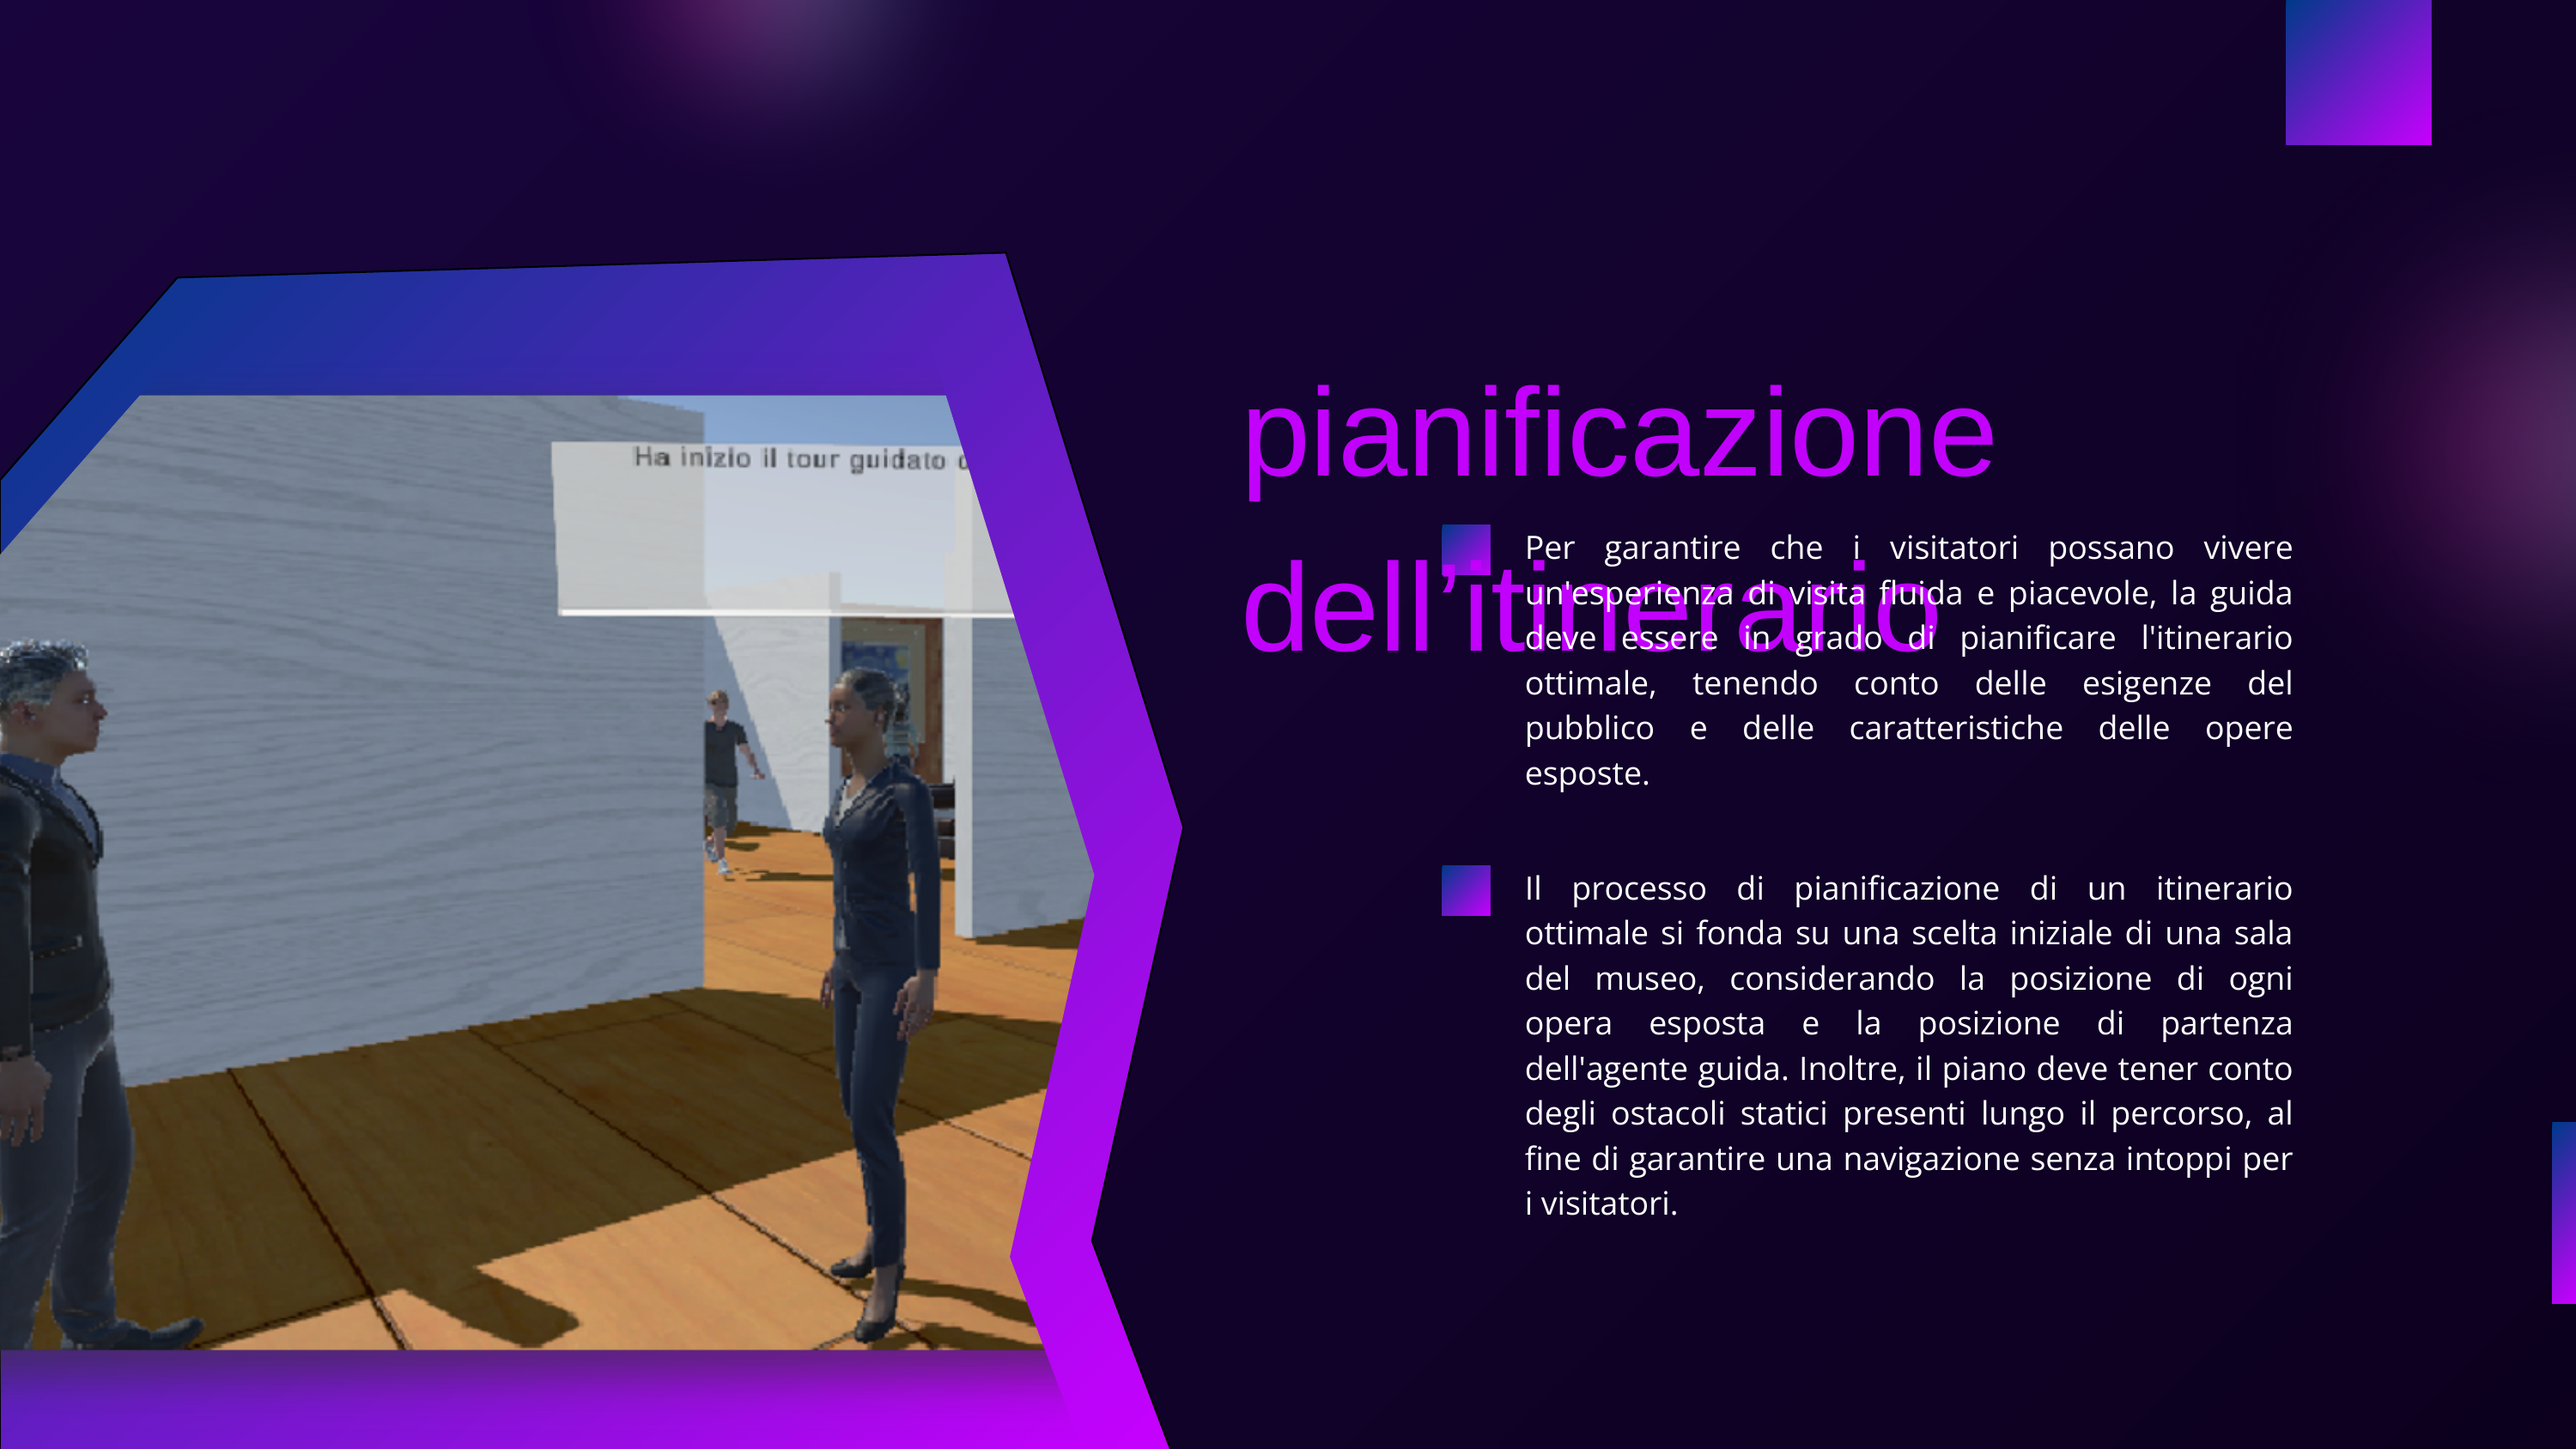

pianificazione dell’itinerario

Per garantire che i visitatori possano vivere un'esperienza di visita fluida e piacevole, la guida deve essere in grado di pianificare l'itinerario ottimale, tenendo conto delle esigenze del pubblico e delle caratteristiche delle opere esposte.

Il processo di pianificazione di un itinerario ottimale si fonda su una scelta iniziale di una sala del museo, considerando la posizione di ogni opera esposta e la posizione di partenza dell'agente guida. Inoltre, il piano deve tener conto degli ostacoli statici presenti lungo il percorso, al fine di garantire una navigazione senza intoppi per i visitatori.